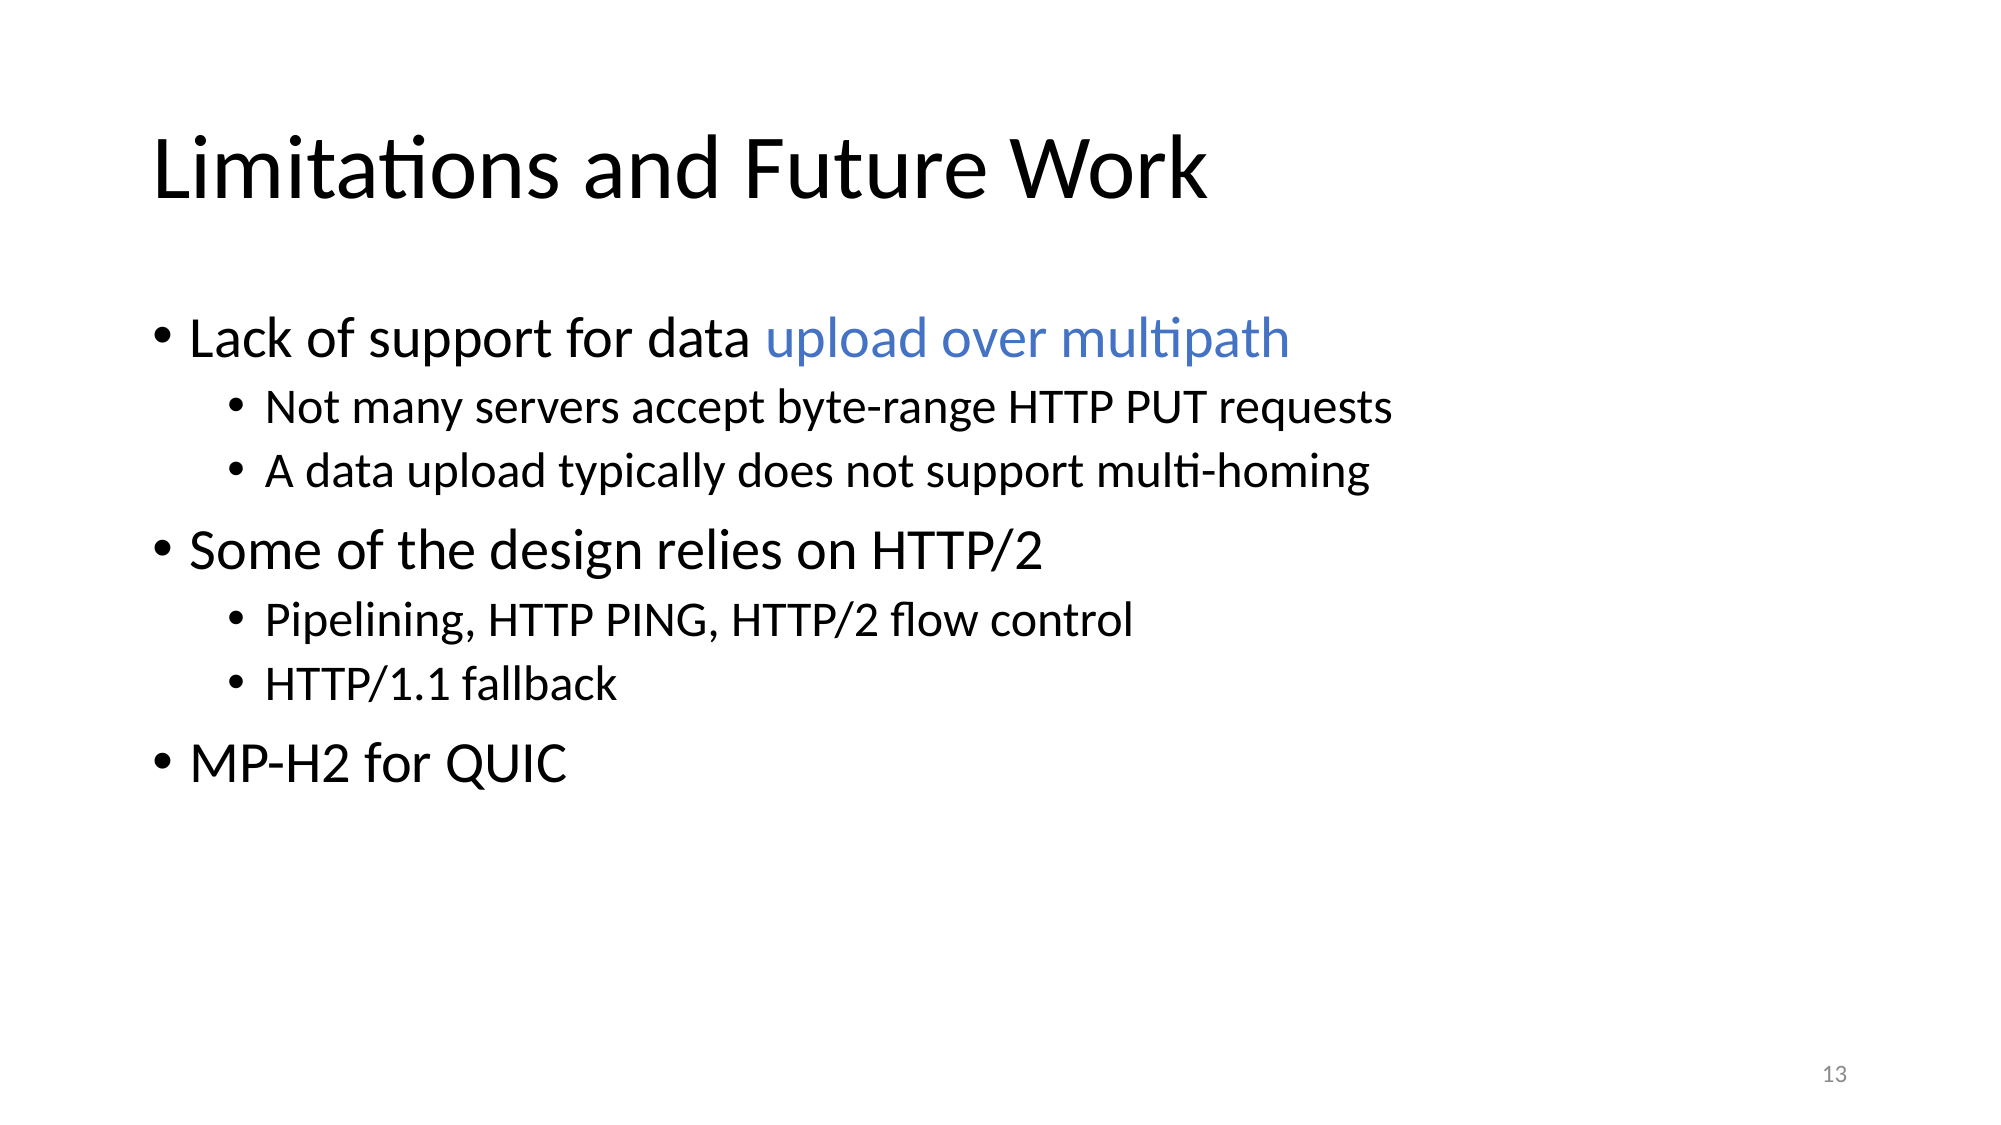

# Limitations and Future Work
Lack of support for data upload over multipath
Not many servers accept byte-range HTTP PUT requests
A data upload typically does not support multi-homing
Some of the design relies on HTTP/2
Pipelining, HTTP PING, HTTP/2 flow control
HTTP/1.1 fallback
MP-H2 for QUIC

13